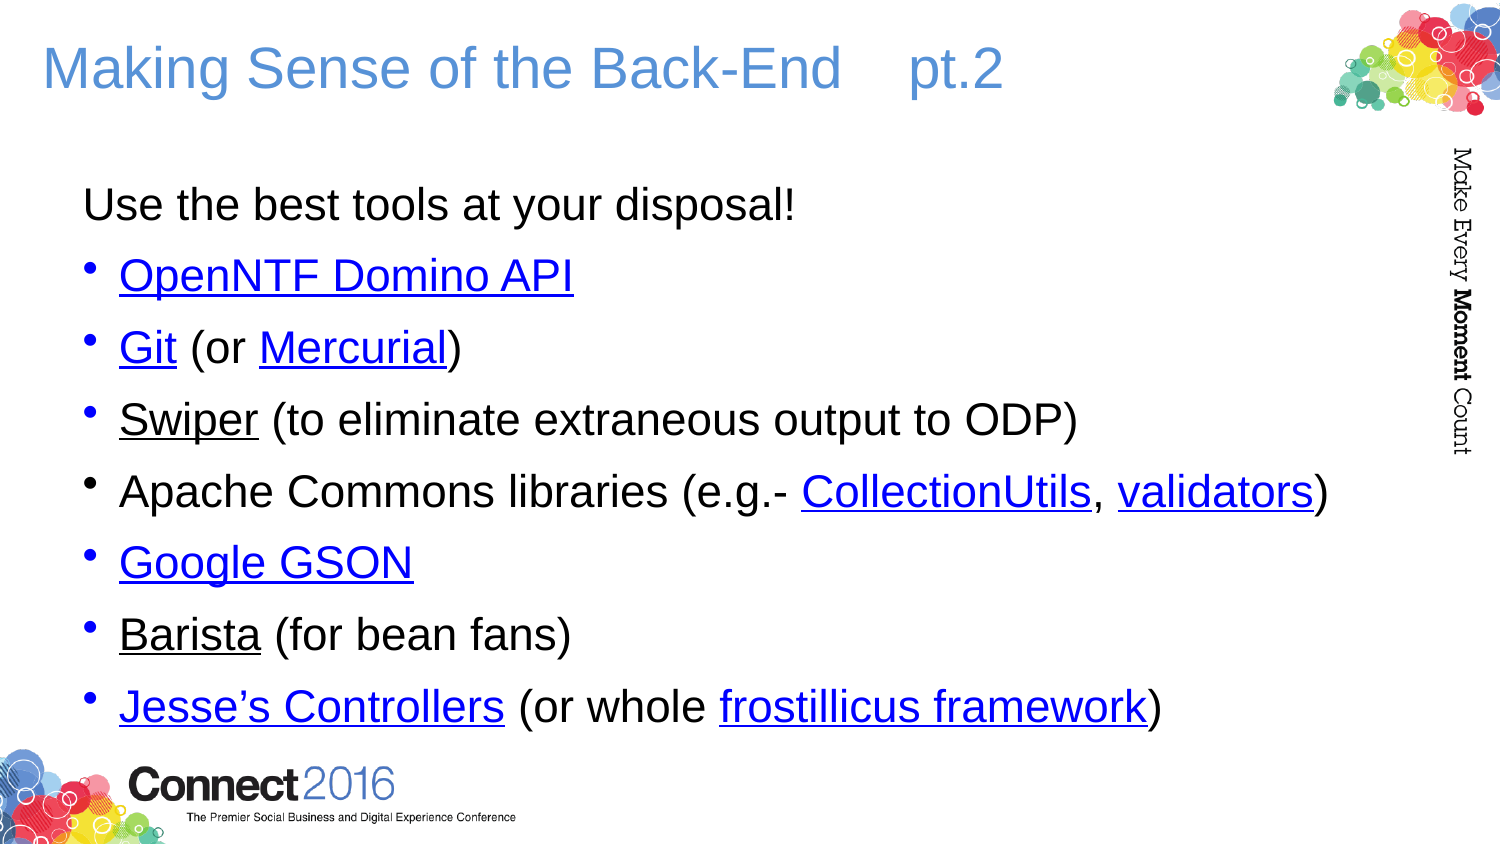

# Making Sense of the Back-End    pt.2
Use the best tools at your disposal!
OpenNTF Domino API
Git (or Mercurial)
Swiper (to eliminate extraneous output to ODP)
Apache Commons libraries (e.g.- CollectionUtils, validators)
Google GSON
Barista (for bean fans)
Jesse’s Controllers (or whole frostillicus framework)